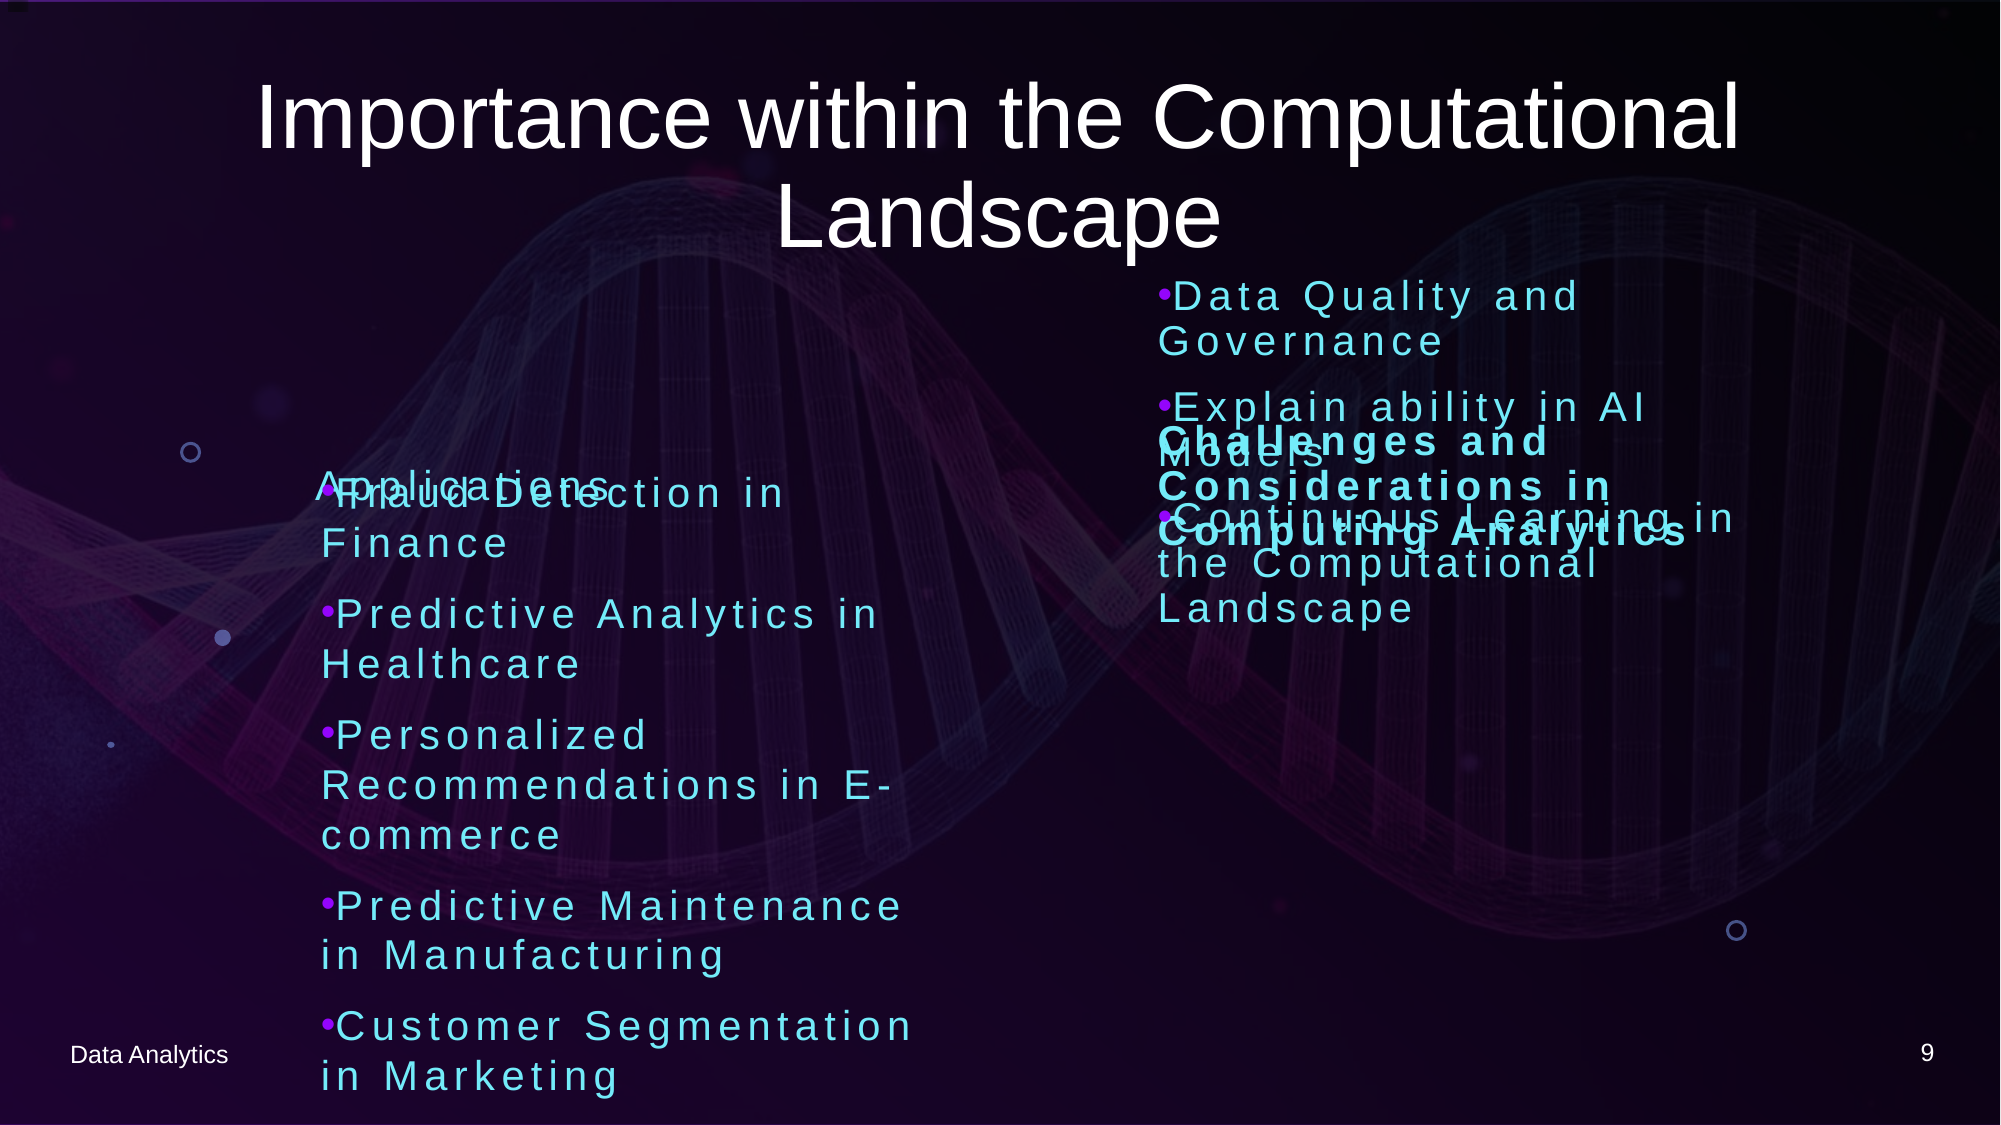

# Importance within the Computational Landscape
Challenges and Considerations in Computing Analytics
Applications
Fraud Detection in Finance
Predictive Analytics in Healthcare
Personalized Recommendations in E-commerce
Predictive Maintenance in Manufacturing
Customer Segmentation in Marketing

Data Quality and Governance
Explain ability in AI Models
Continuous Learning in the Computational Landscape

9
Data Analytics